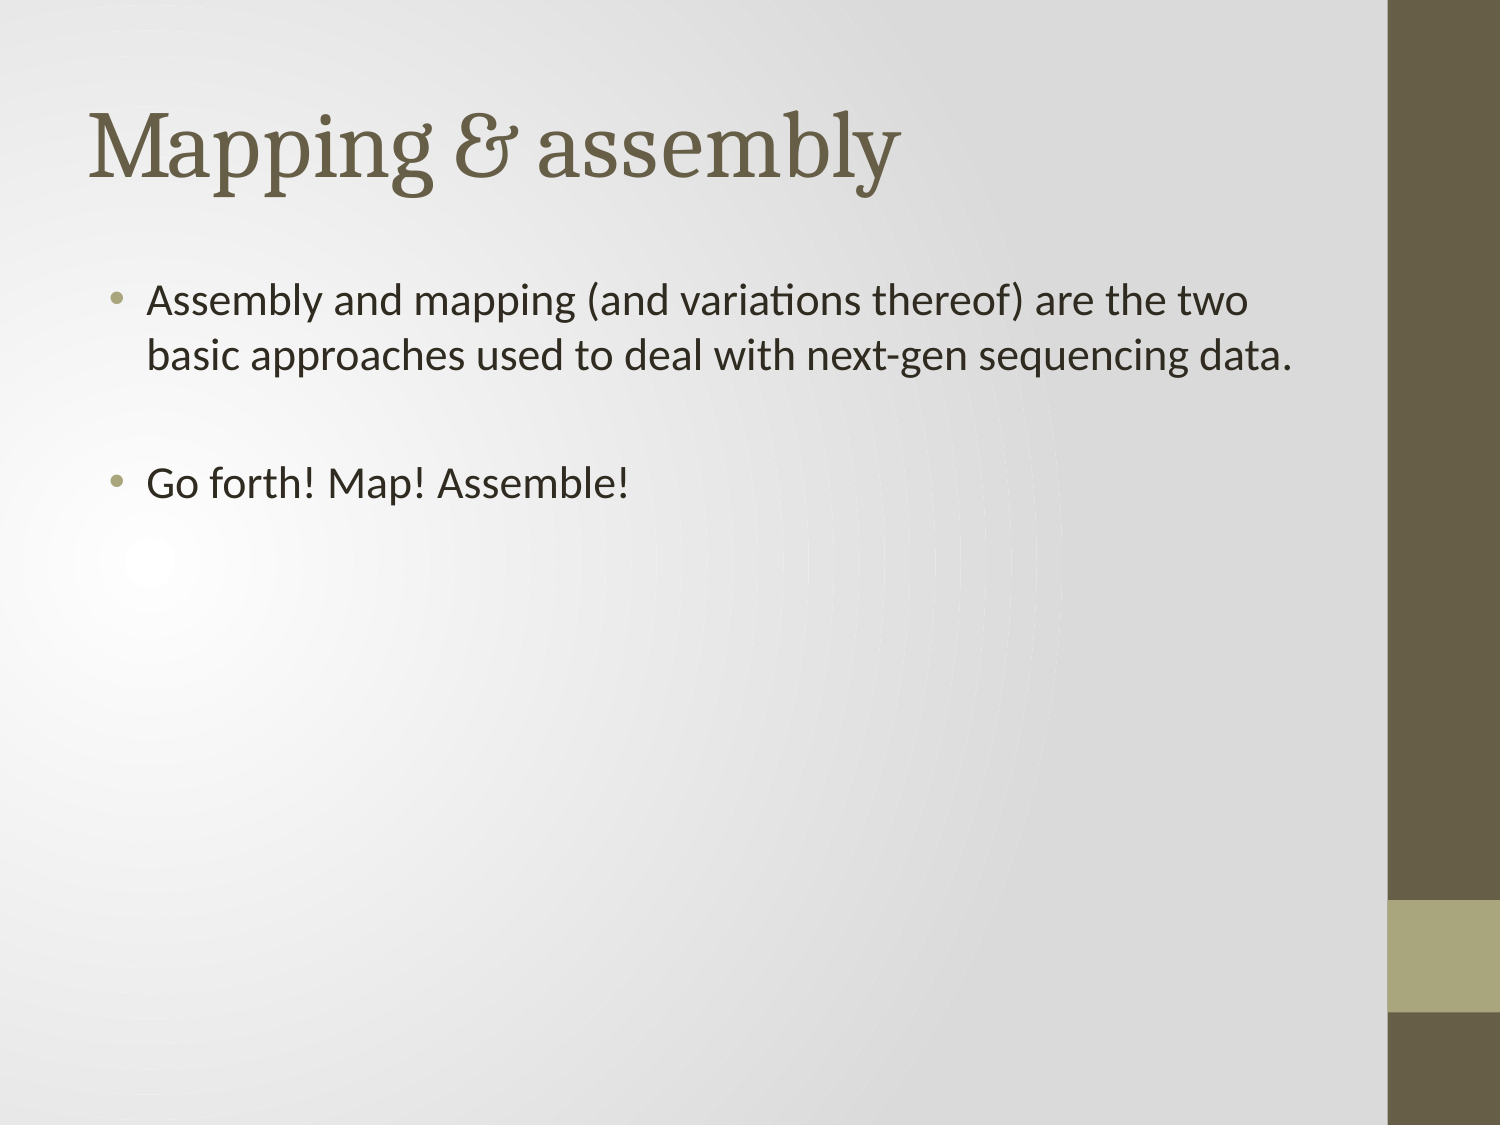

# Mapping & assembly
Assembly and mapping (and variations thereof) are the two basic approaches used to deal with next-gen sequencing data.

Go forth! Map! Assemble!